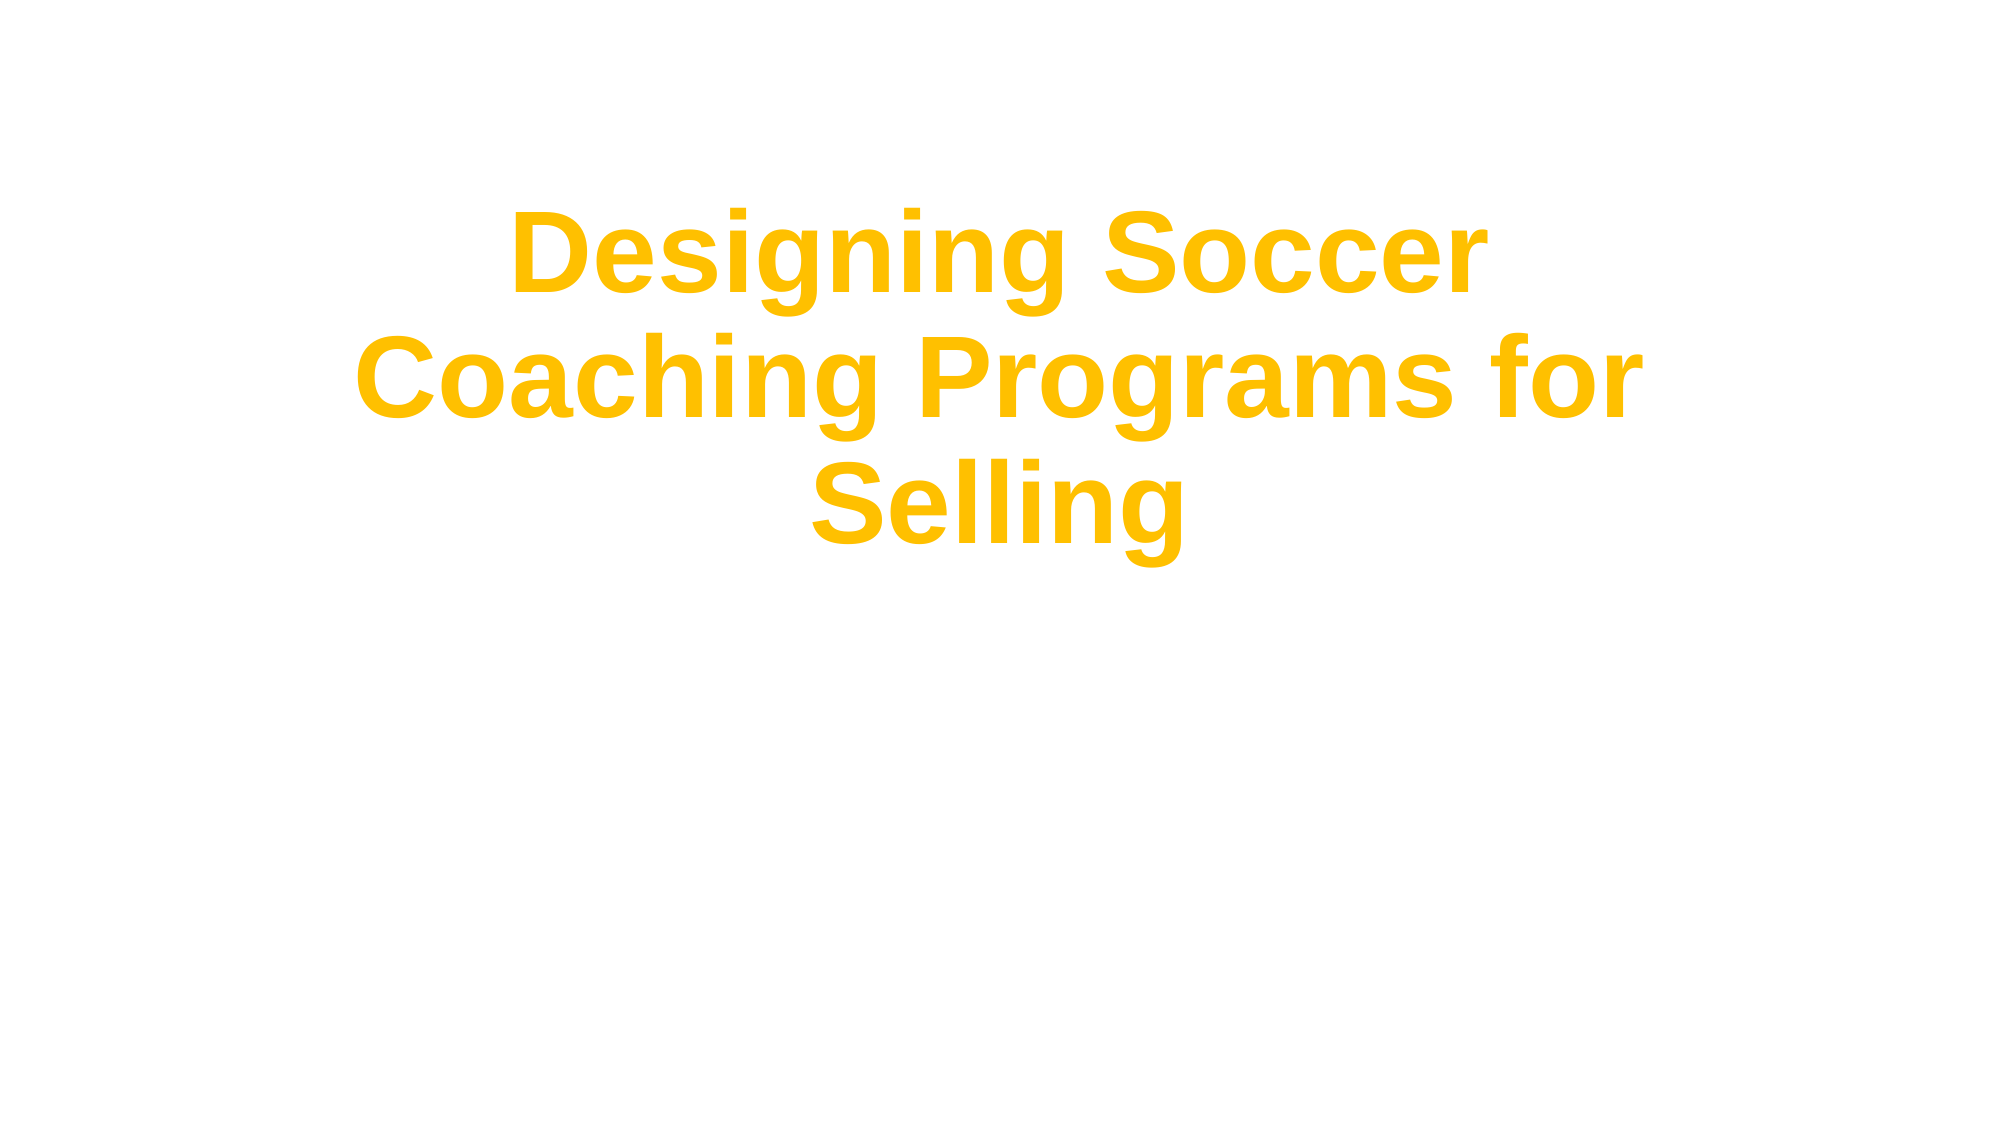

# Designing Soccer Coaching Programs for Selling